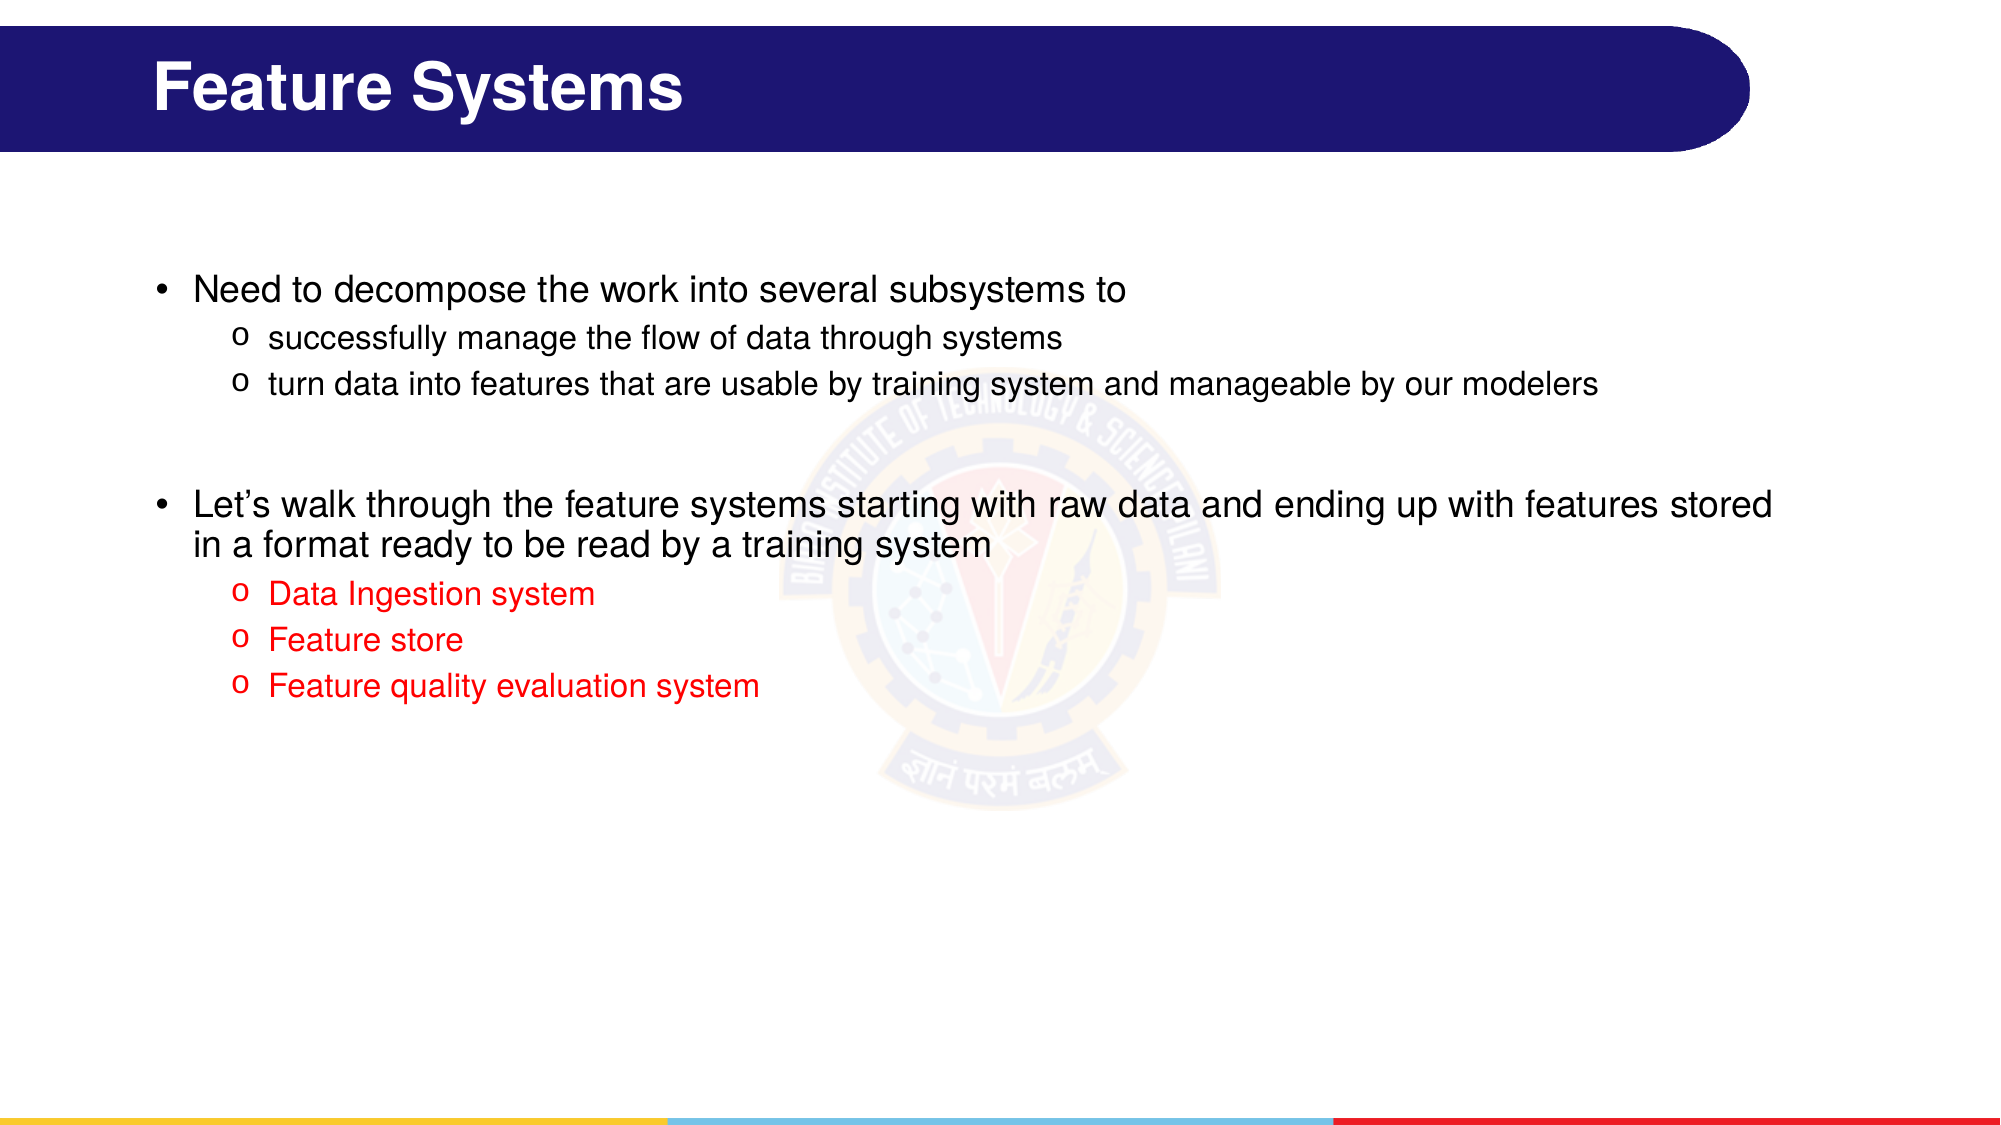

# Feature Systems

Need to decompose the work into several subsystems to
successfully manage the flow of data through systems
turn data into features that are usable by training system and manageable by our modelers

Let’s walk through the feature systems starting with raw data and ending up with features stored in a format ready to be read by a training system
Data Ingestion system
Feature store
Feature quality evaluation system